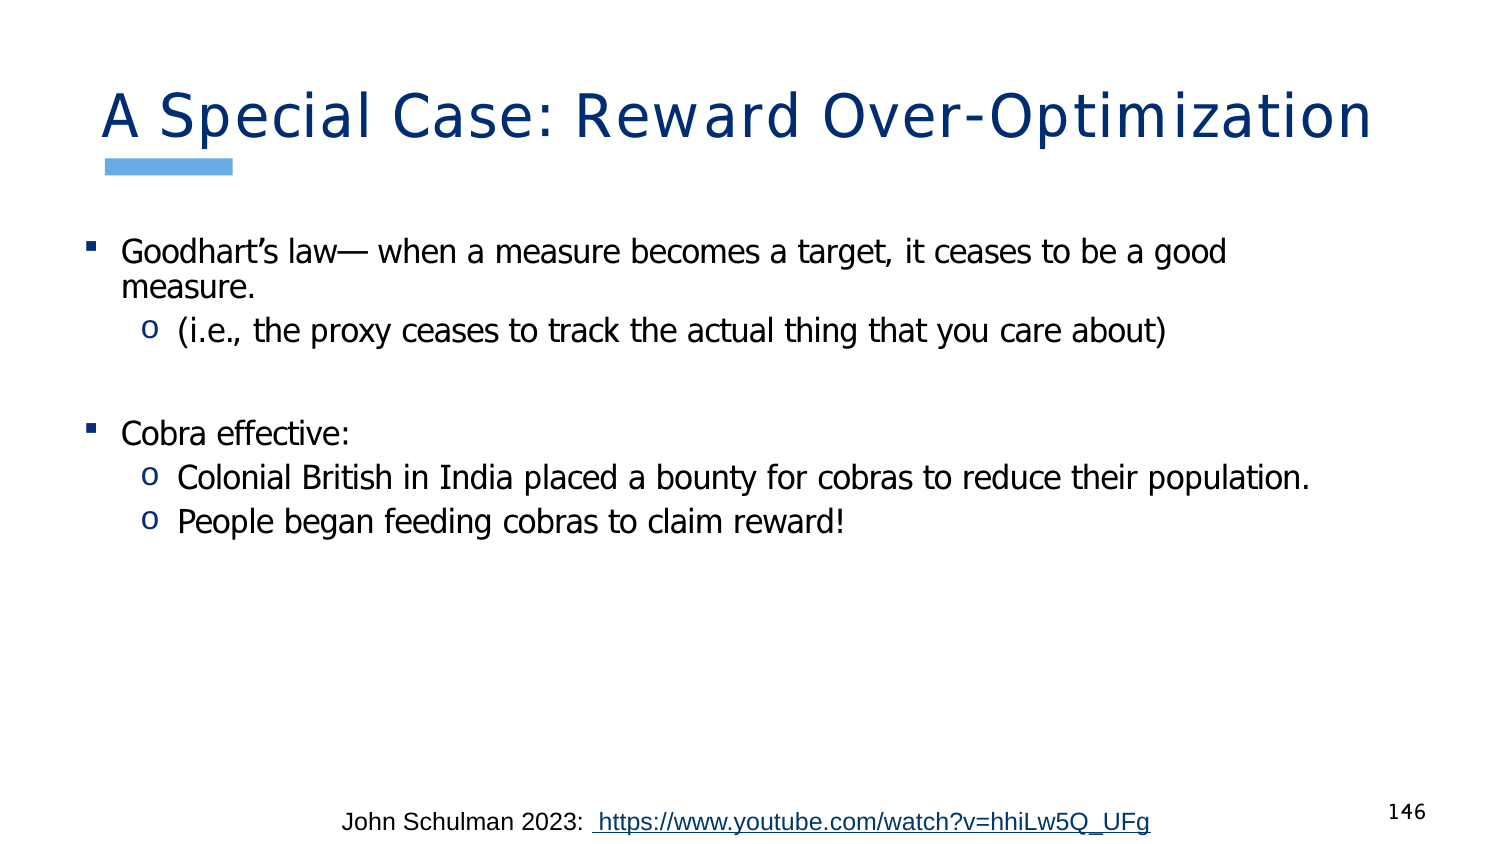

# A Special Case: Reward Over-Optimization
Goodhart’s law— when a measure becomes a target, it ceases to be a good measure.
(i.e., the proxy ceases to track the actual thing that you care about)

Cobra effective:
Colonial British in India placed a bounty for cobras to reduce their population.
People began feeding cobras to claim reward!

John Schulman 2023:  https://www.youtube.com/watch?v=hhiLw5Q_UFg